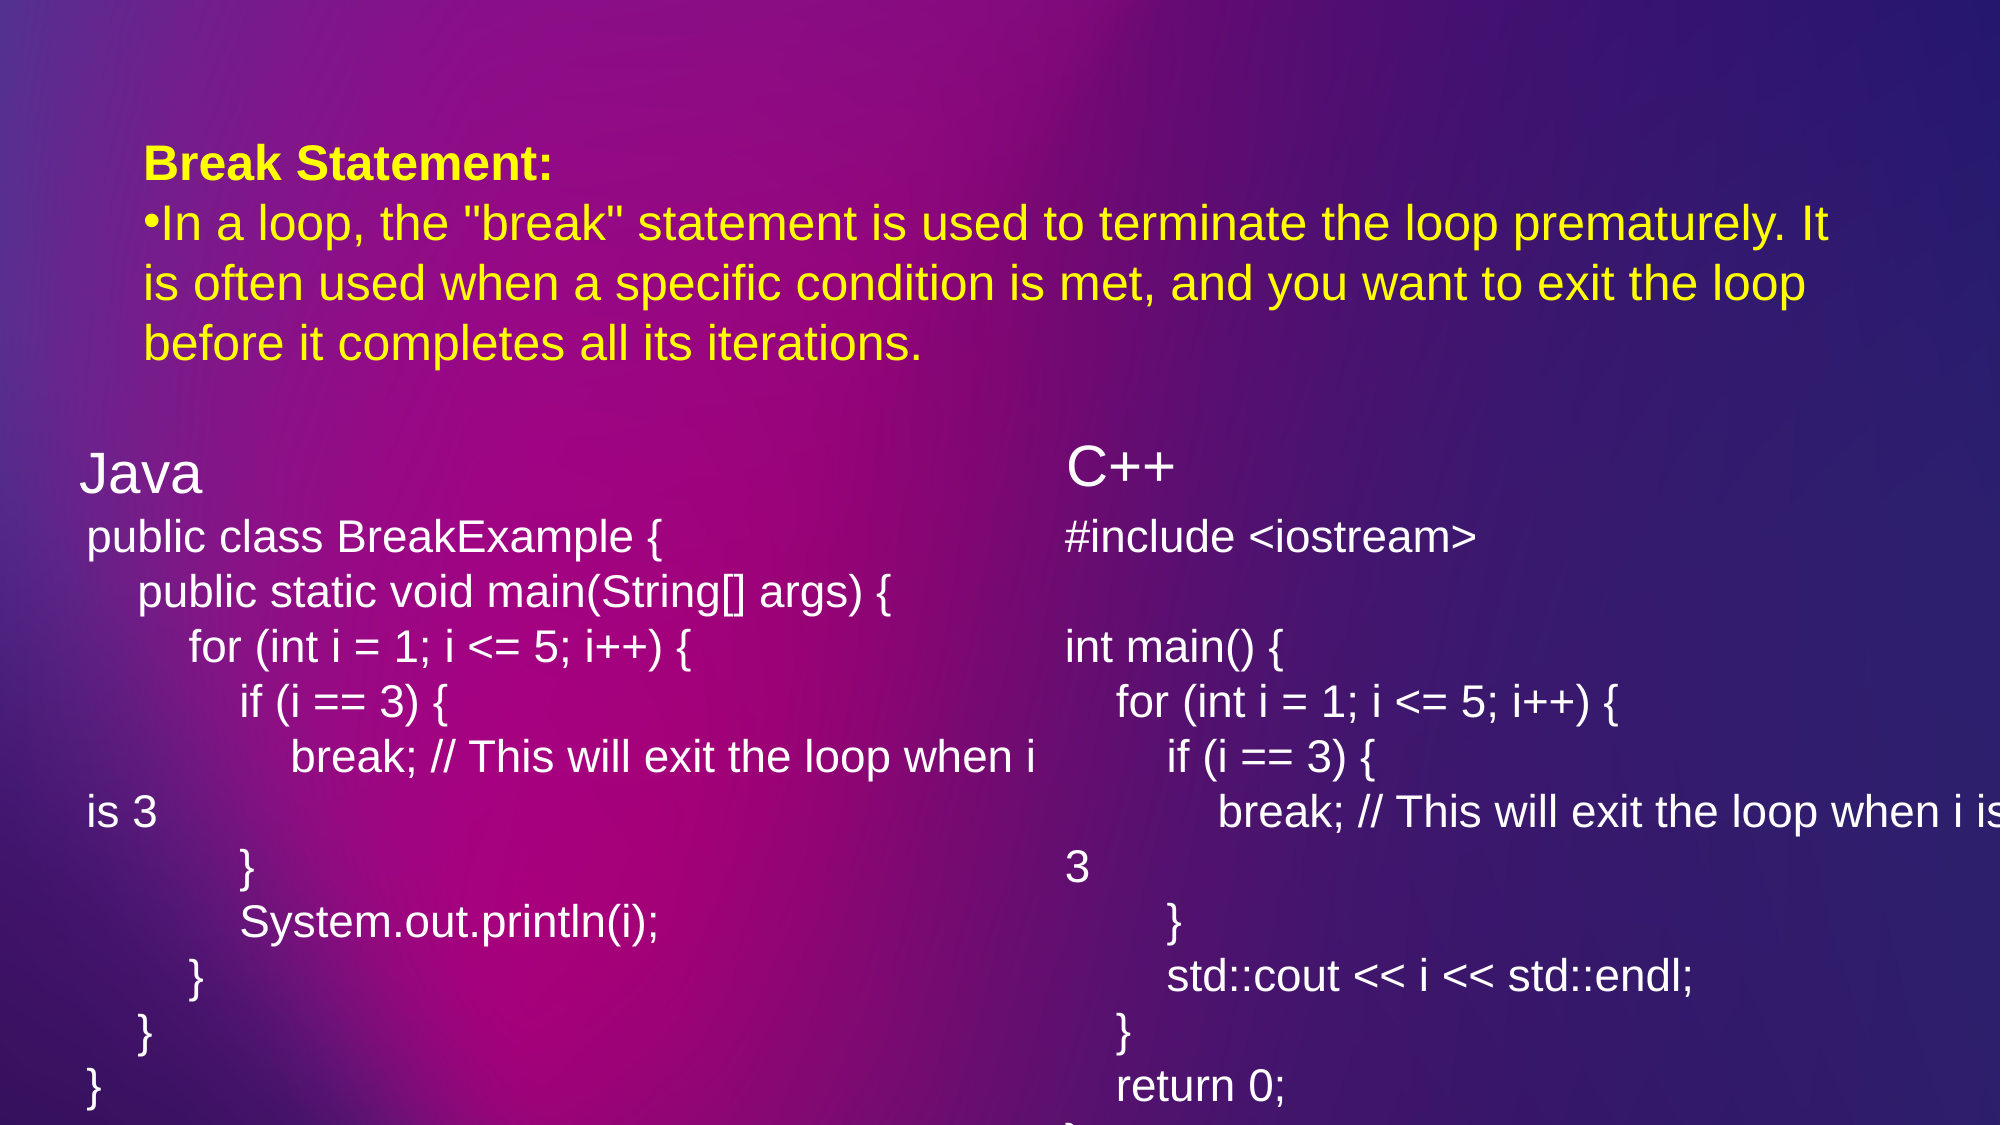

Break Statement:
In a loop, the "break" statement is used to terminate the loop prematurely. It is often used when a specific condition is met, and you want to exit the loop before it completes all its iterations.
C++
Java
public class BreakExample {
    public static void main(String[] args) {
        for (int i = 1; i <= 5; i++) {
            if (i == 3) {
                break; // This will exit the loop when i is 3
            }
            System.out.println(i);
        }
    }
}
#include <iostream>

int main() {
    for (int i = 1; i <= 5; i++) {
        if (i == 3) {
            break; // This will exit the loop when i is 3
        }
        std::cout << i << std::endl;
    }
    return 0;
}